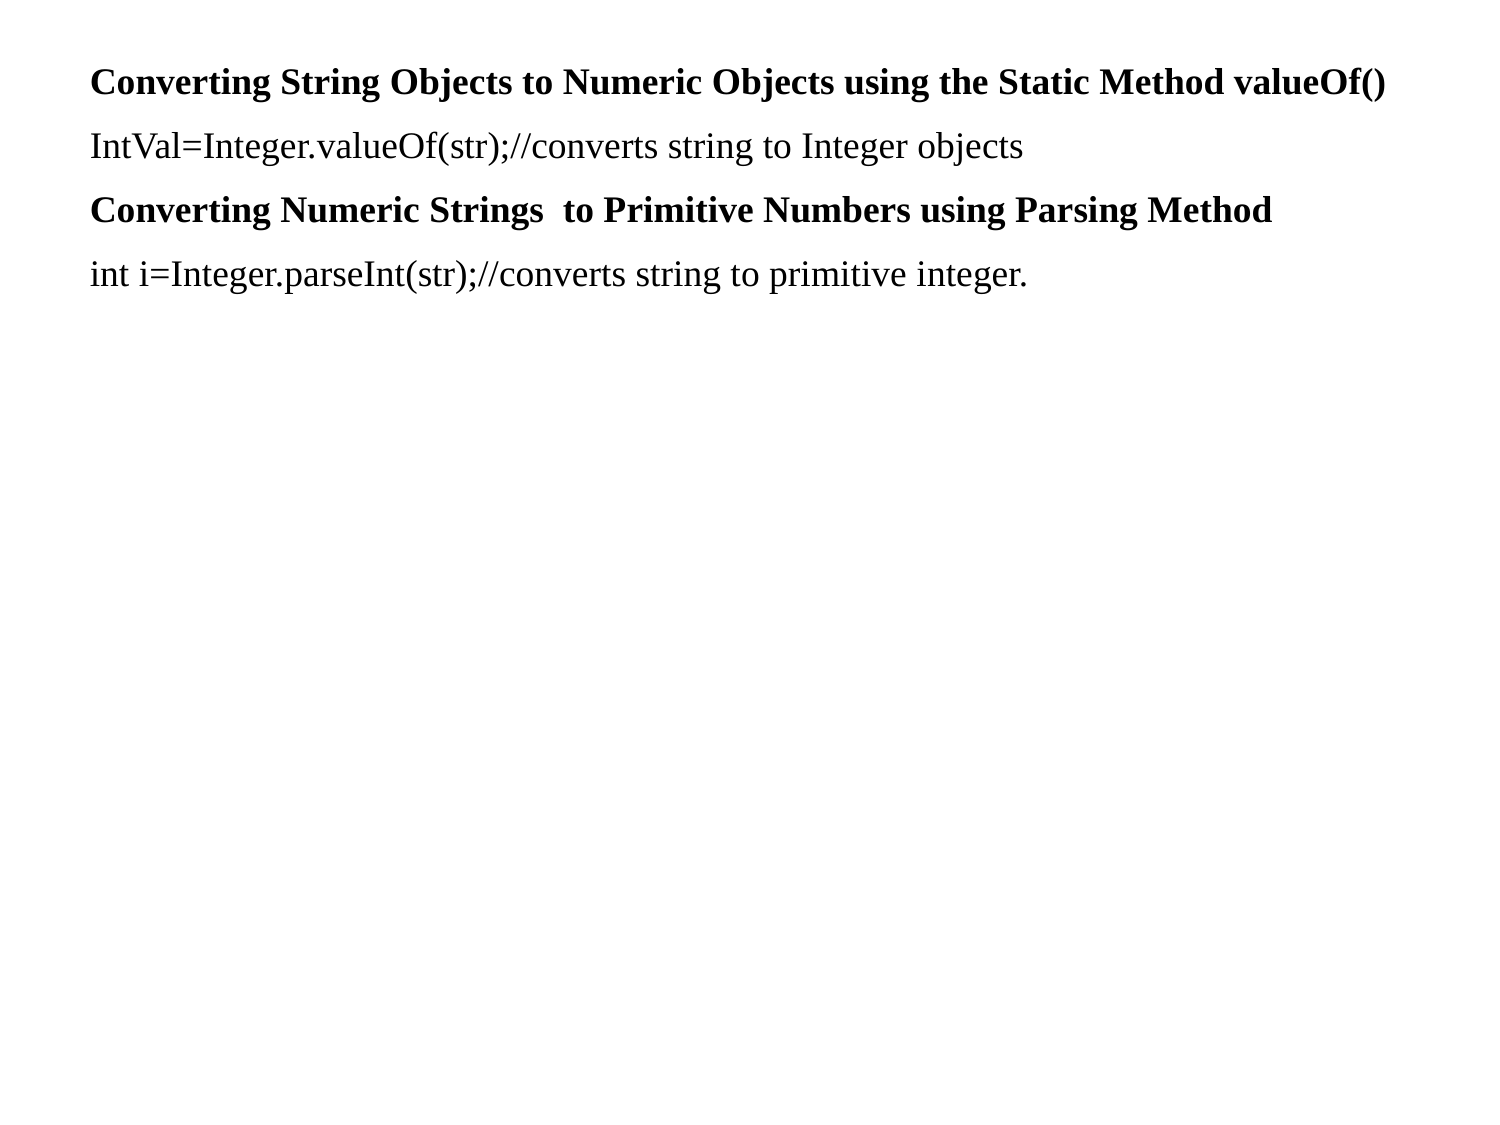

Converting String Objects to Numeric Objects using the Static Method valueOf()
IntVal=Integer.valueOf(str);//converts string to Integer objects
Converting Numeric Strings  to Primitive Numbers using Parsing Method
int i=Integer.parseInt(str);//converts string to primitive integer.